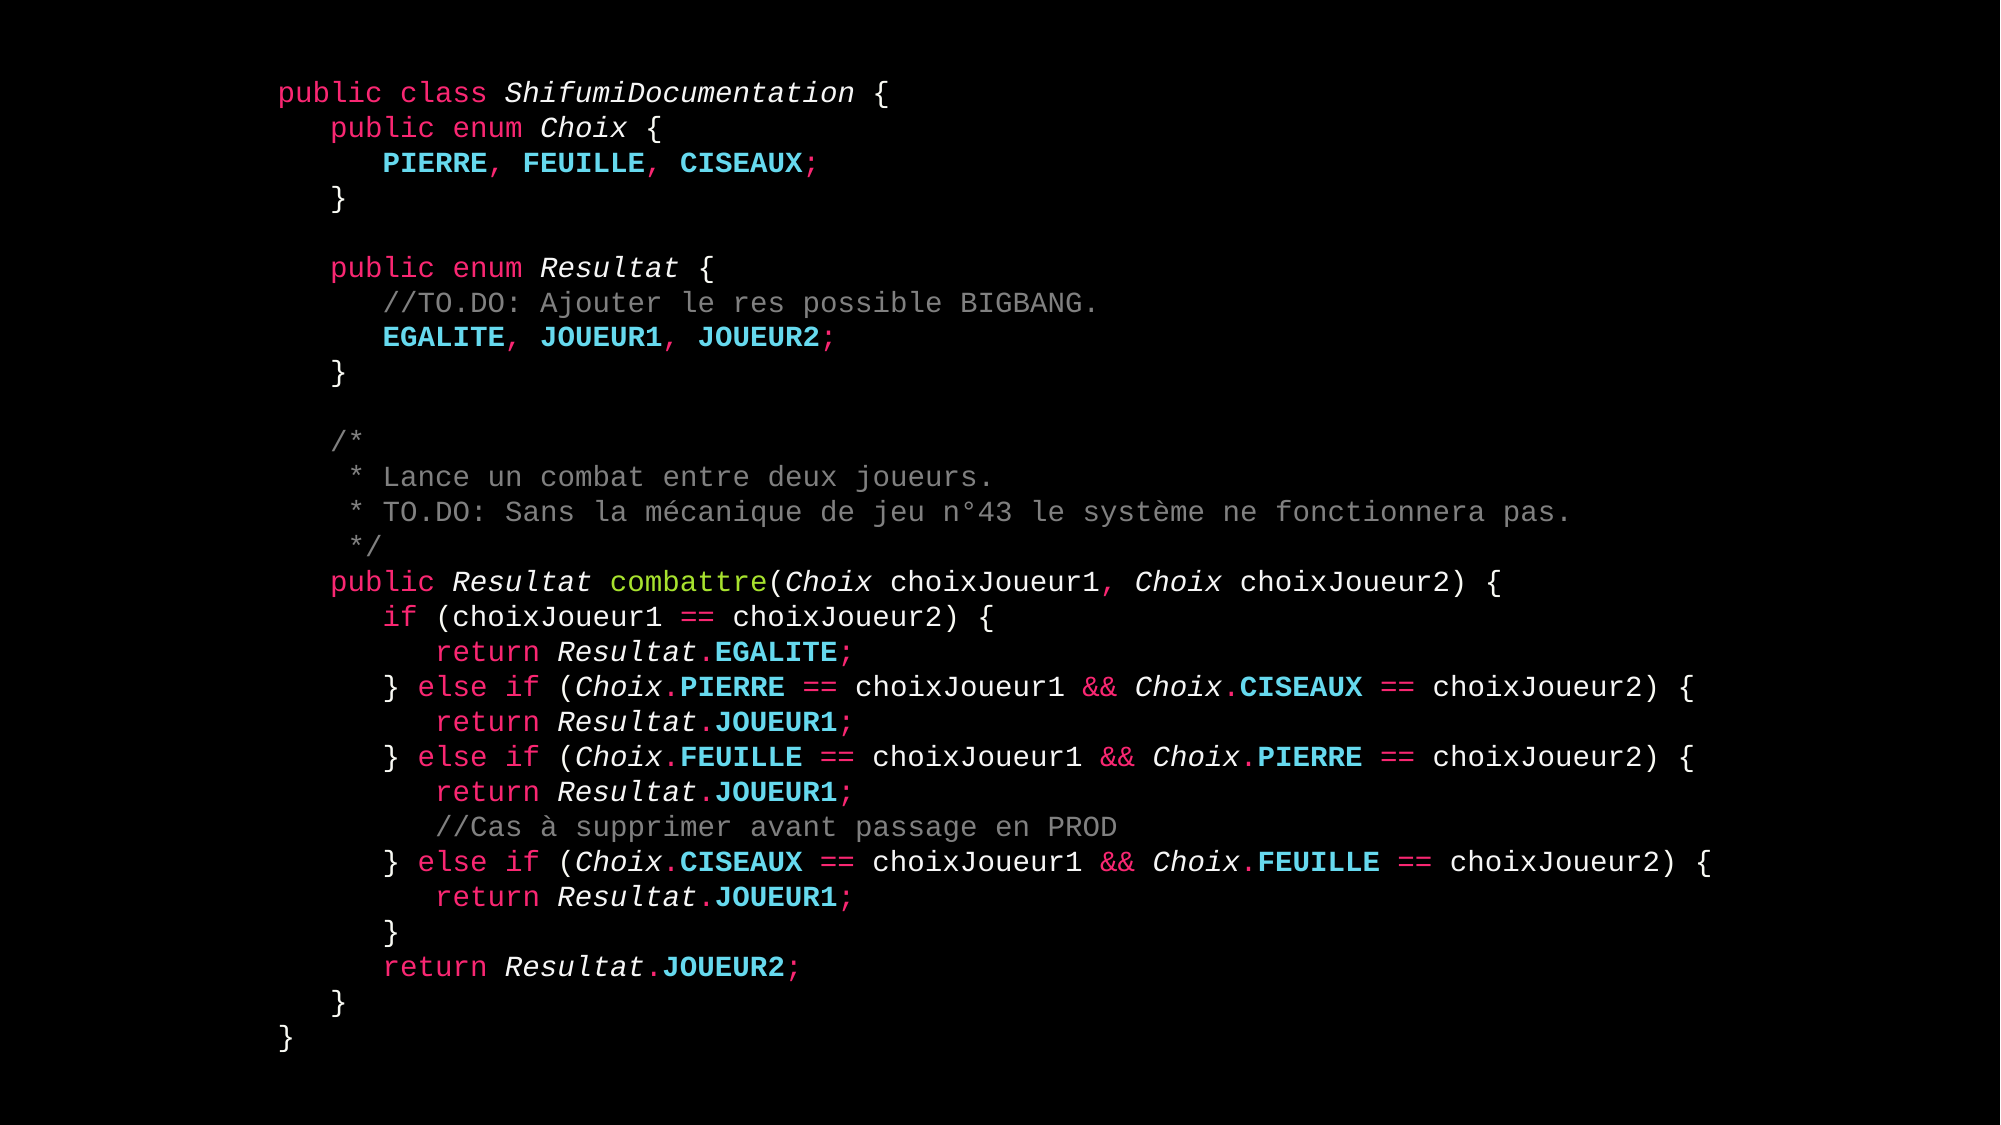

public class ShifumiDocumentation {
   public enum Choix {
      PIERRE, FEUILLE, CISEAUX;
   }
   public enum Resultat {
      //TO.DO: Ajouter le res possible BIGBANG.
      EGALITE, JOUEUR1, JOUEUR2;
   }
   /*
    * Lance un combat entre deux joueurs.
    * TO.DO: Sans la mécanique de jeu n°43 le système ne fonctionnera pas.
    */
   public Resultat combattre(Choix choixJoueur1, Choix choixJoueur2) {
      if (choixJoueur1 == choixJoueur2) {
         return Resultat.EGALITE;
      } else if (Choix.PIERRE == choixJoueur1 && Choix.CISEAUX == choixJoueur2) {
         return Resultat.JOUEUR1;
      } else if (Choix.FEUILLE == choixJoueur1 && Choix.PIERRE == choixJoueur2) {
         return Resultat.JOUEUR1;
         //Cas à supprimer avant passage en PROD
      } else if (Choix.CISEAUX == choixJoueur1 && Choix.FEUILLE == choixJoueur2) {
         return Resultat.JOUEUR1;
      }
      return Resultat.JOUEUR2;
   }
}